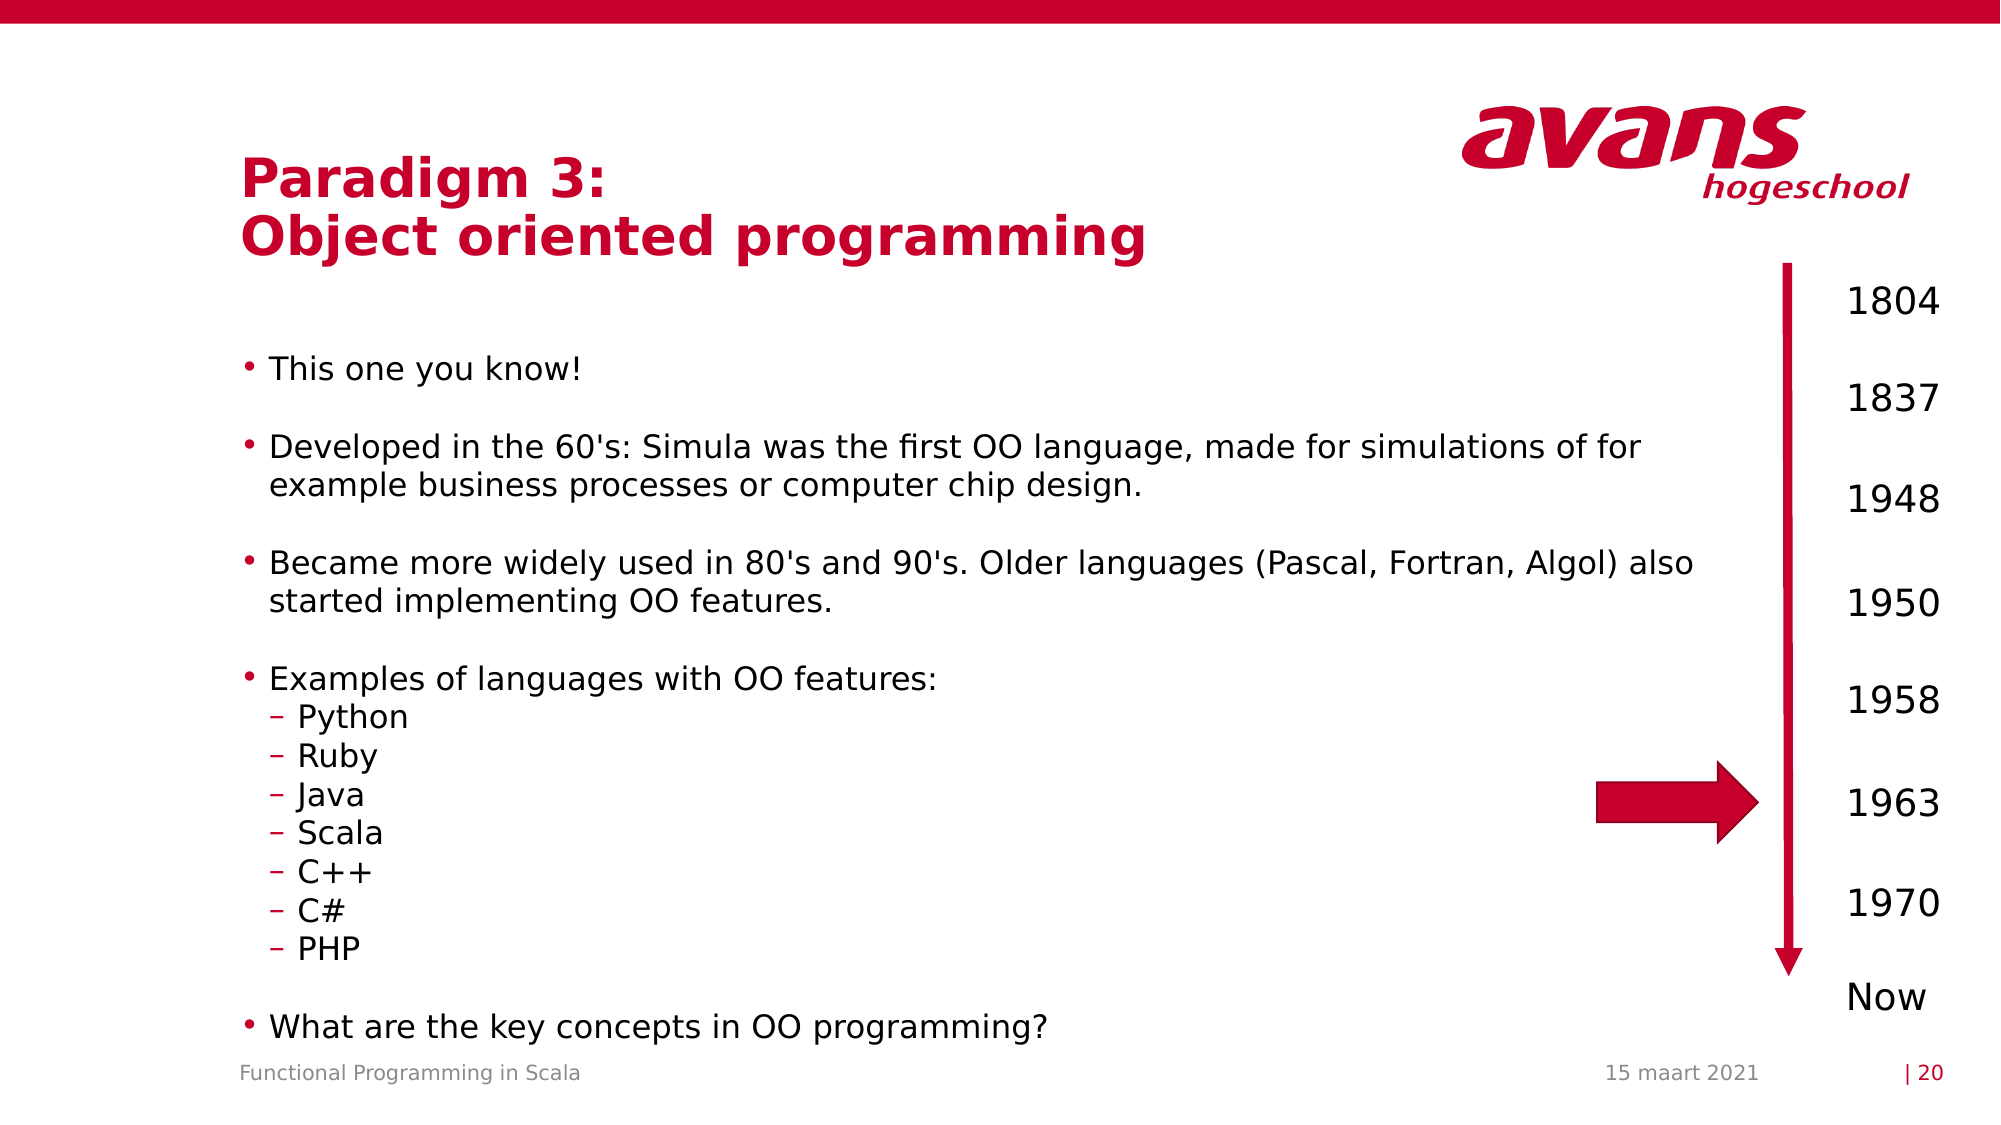

# Paradigm 3: Object oriented programming
1804
This one you know!

Developed in the 60's: Simula was the first OO language, made for simulations of for example business processes or computer chip design.

Became more widely used in 80's and 90's. Older languages (Pascal, Fortran, Algol) also started implementing OO features.

Examples of languages with OO features:
Python
Ruby
Java
Scala
C++
C#
PHP

What are the key concepts in OO programming?

1837
1948
1950
1958

1963
1970
Now
15 maart 2021
| 20